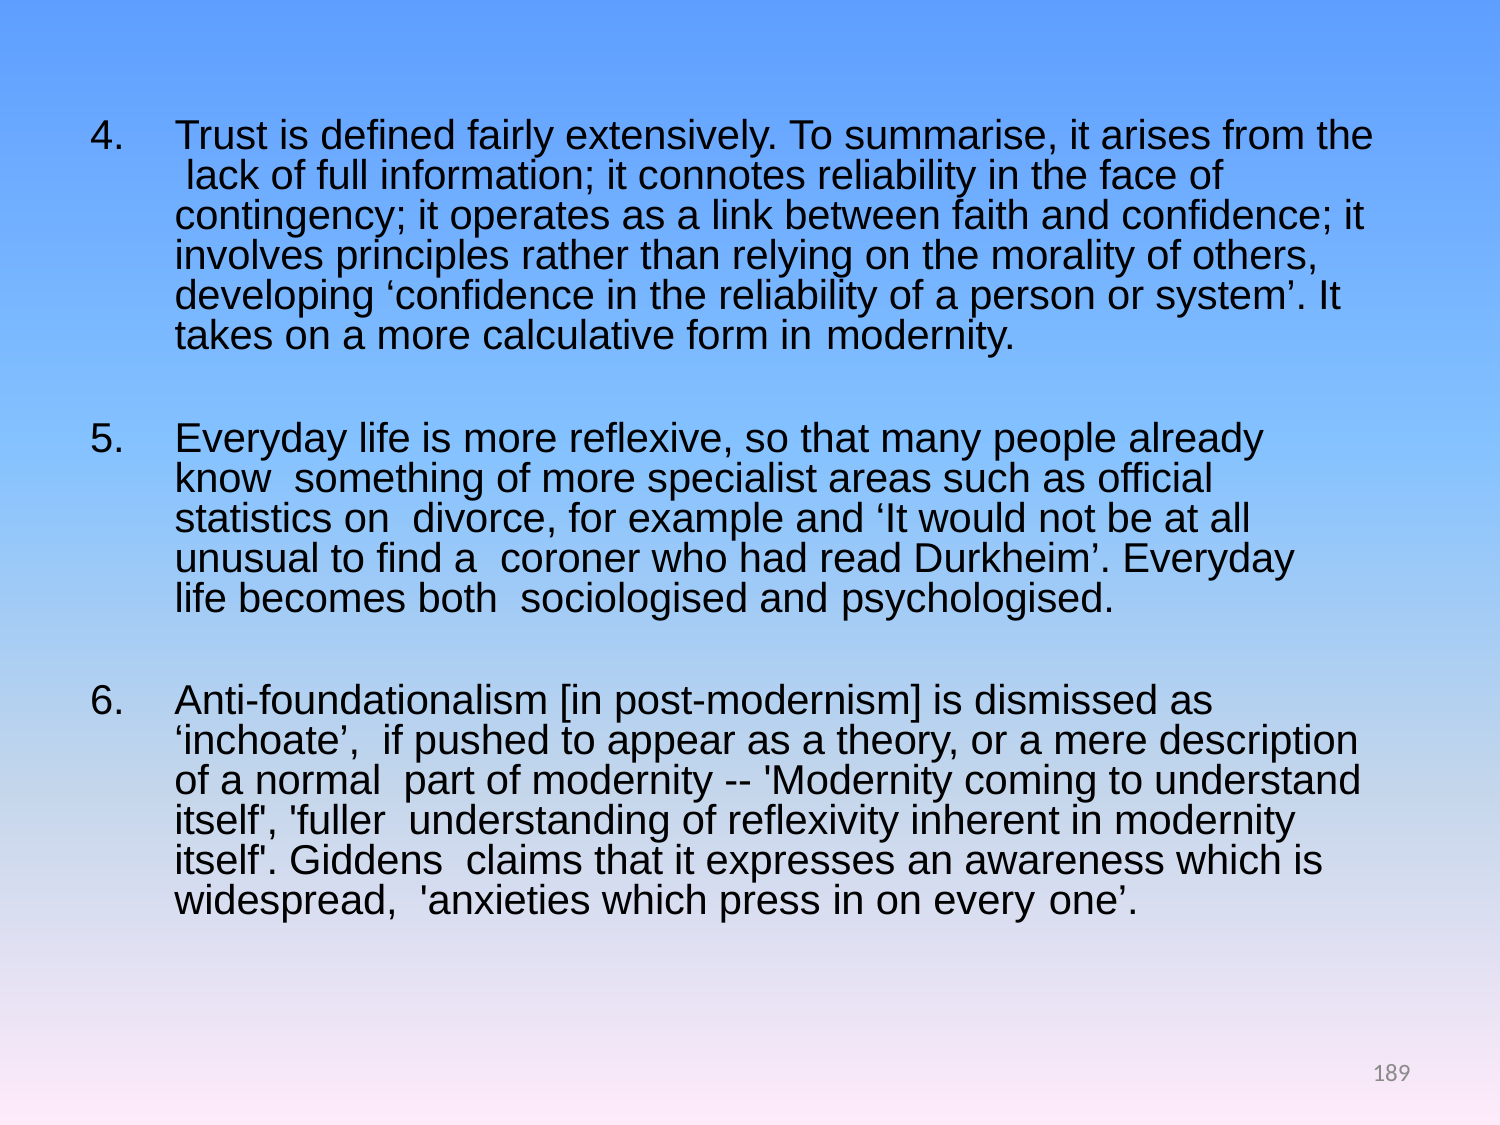

Trust is defined fairly extensively. To summarise, it arises from the  lack of full information; it connotes reliability in the face of  contingency; it operates as a link between faith and confidence; it  involves principles rather than relying on the morality of others,  developing ‘confidence in the reliability of a person or system’. It  takes on a more calculative form in modernity.

Everyday life is more reflexive, so that many people already know  something of more specialist areas such as official statistics on  divorce, for example and ‘It would not be at all unusual to find a  coroner who had read Durkheim’. Everyday life becomes both  sociologised and psychologised.

Anti-foundationalism [in post-modernism] is dismissed as ‘inchoate’,  if pushed to appear as a theory, or a mere description of a normal  part of modernity -- 'Modernity coming to understand itself', 'fuller  understanding of reflexivity inherent in modernity itself'. Giddens  claims that it expresses an awareness which is widespread,  'anxieties which press in on every one’.
189